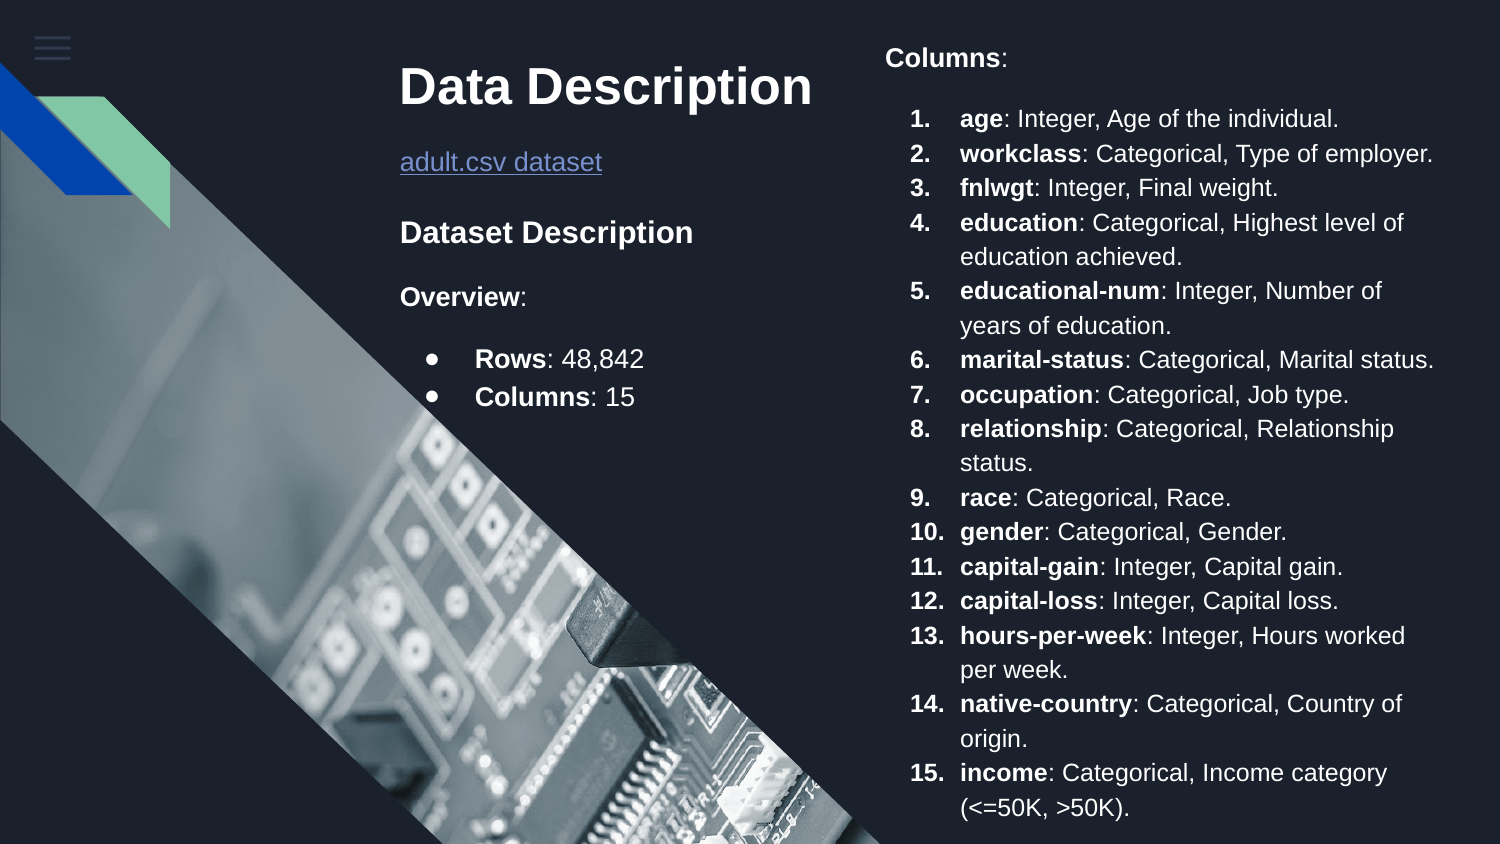

Columns:
age: Integer, Age of the individual.
workclass: Categorical, Type of employer.
fnlwgt: Integer, Final weight.
education: Categorical, Highest level of education achieved.
educational-num: Integer, Number of years of education.
marital-status: Categorical, Marital status.
occupation: Categorical, Job type.
relationship: Categorical, Relationship status.
race: Categorical, Race.
gender: Categorical, Gender.
capital-gain: Integer, Capital gain.
capital-loss: Integer, Capital loss.
hours-per-week: Integer, Hours worked per week.
native-country: Categorical, Country of origin.
income: Categorical, Income category (<=50K, >50K).

Data Description
adult.csv dataset
Dataset Description
Overview:
Rows: 48,842
Columns: 15